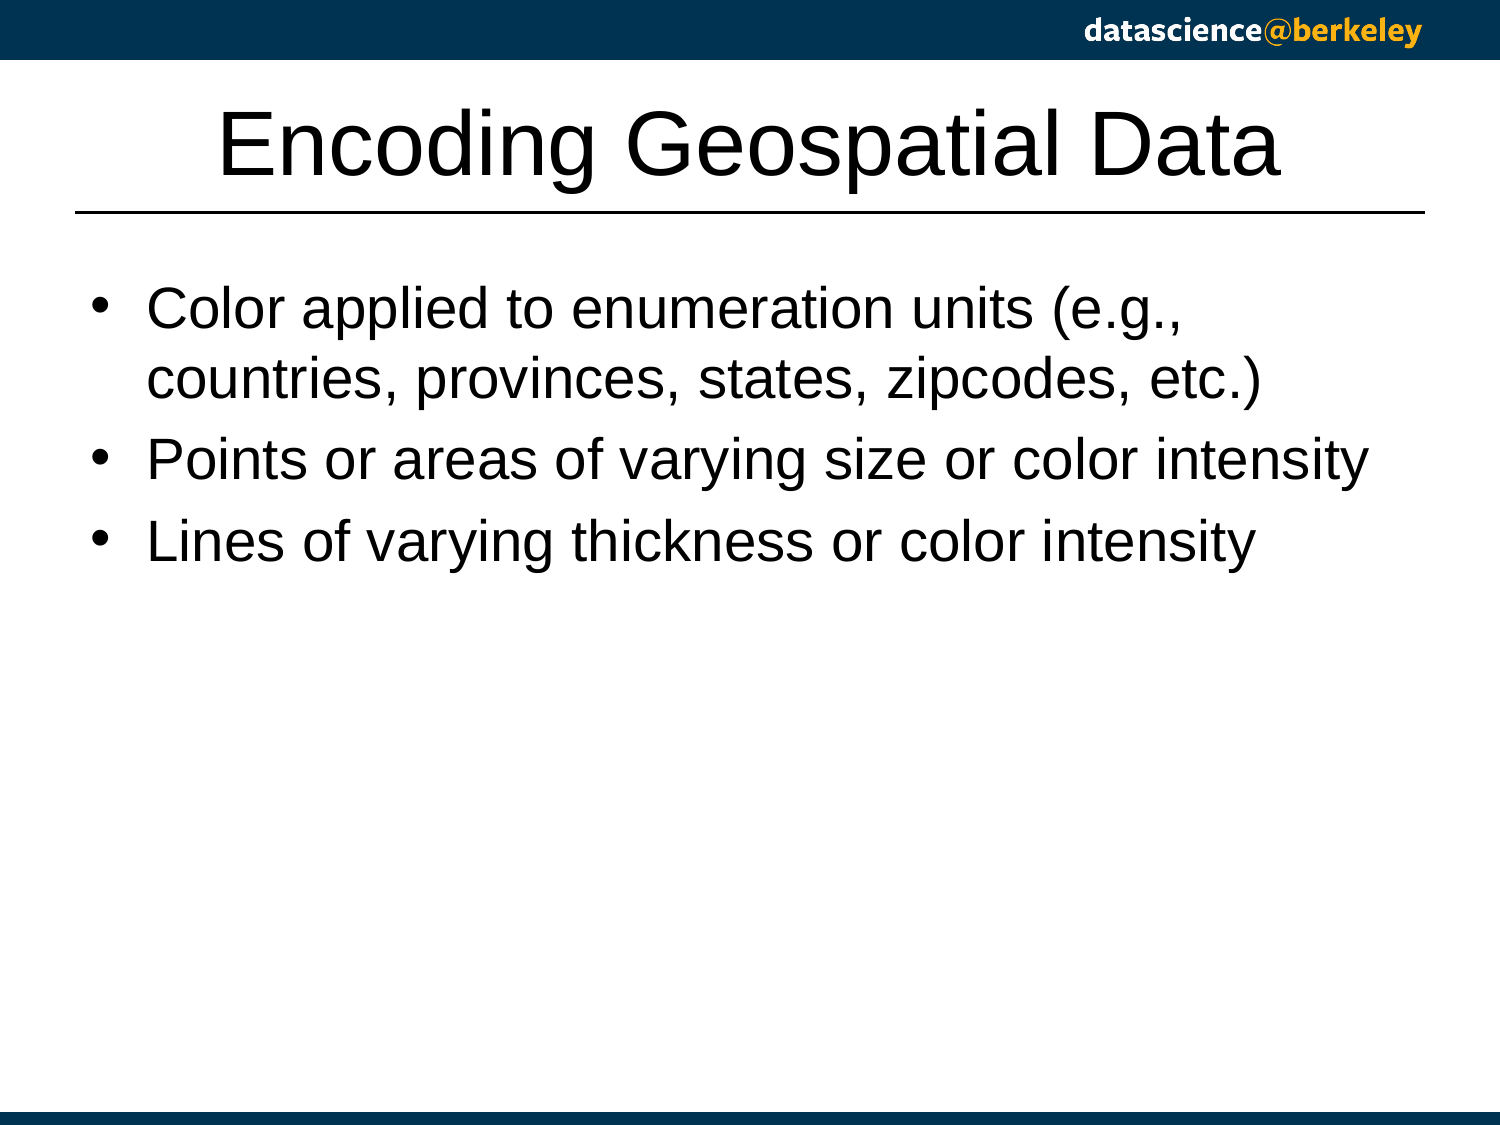

# Encoding Geospatial Data
Color applied to enumeration units (e.g., countries, provinces, states, zipcodes, etc.)
Points or areas of varying size or color intensity
Lines of varying thickness or color intensity